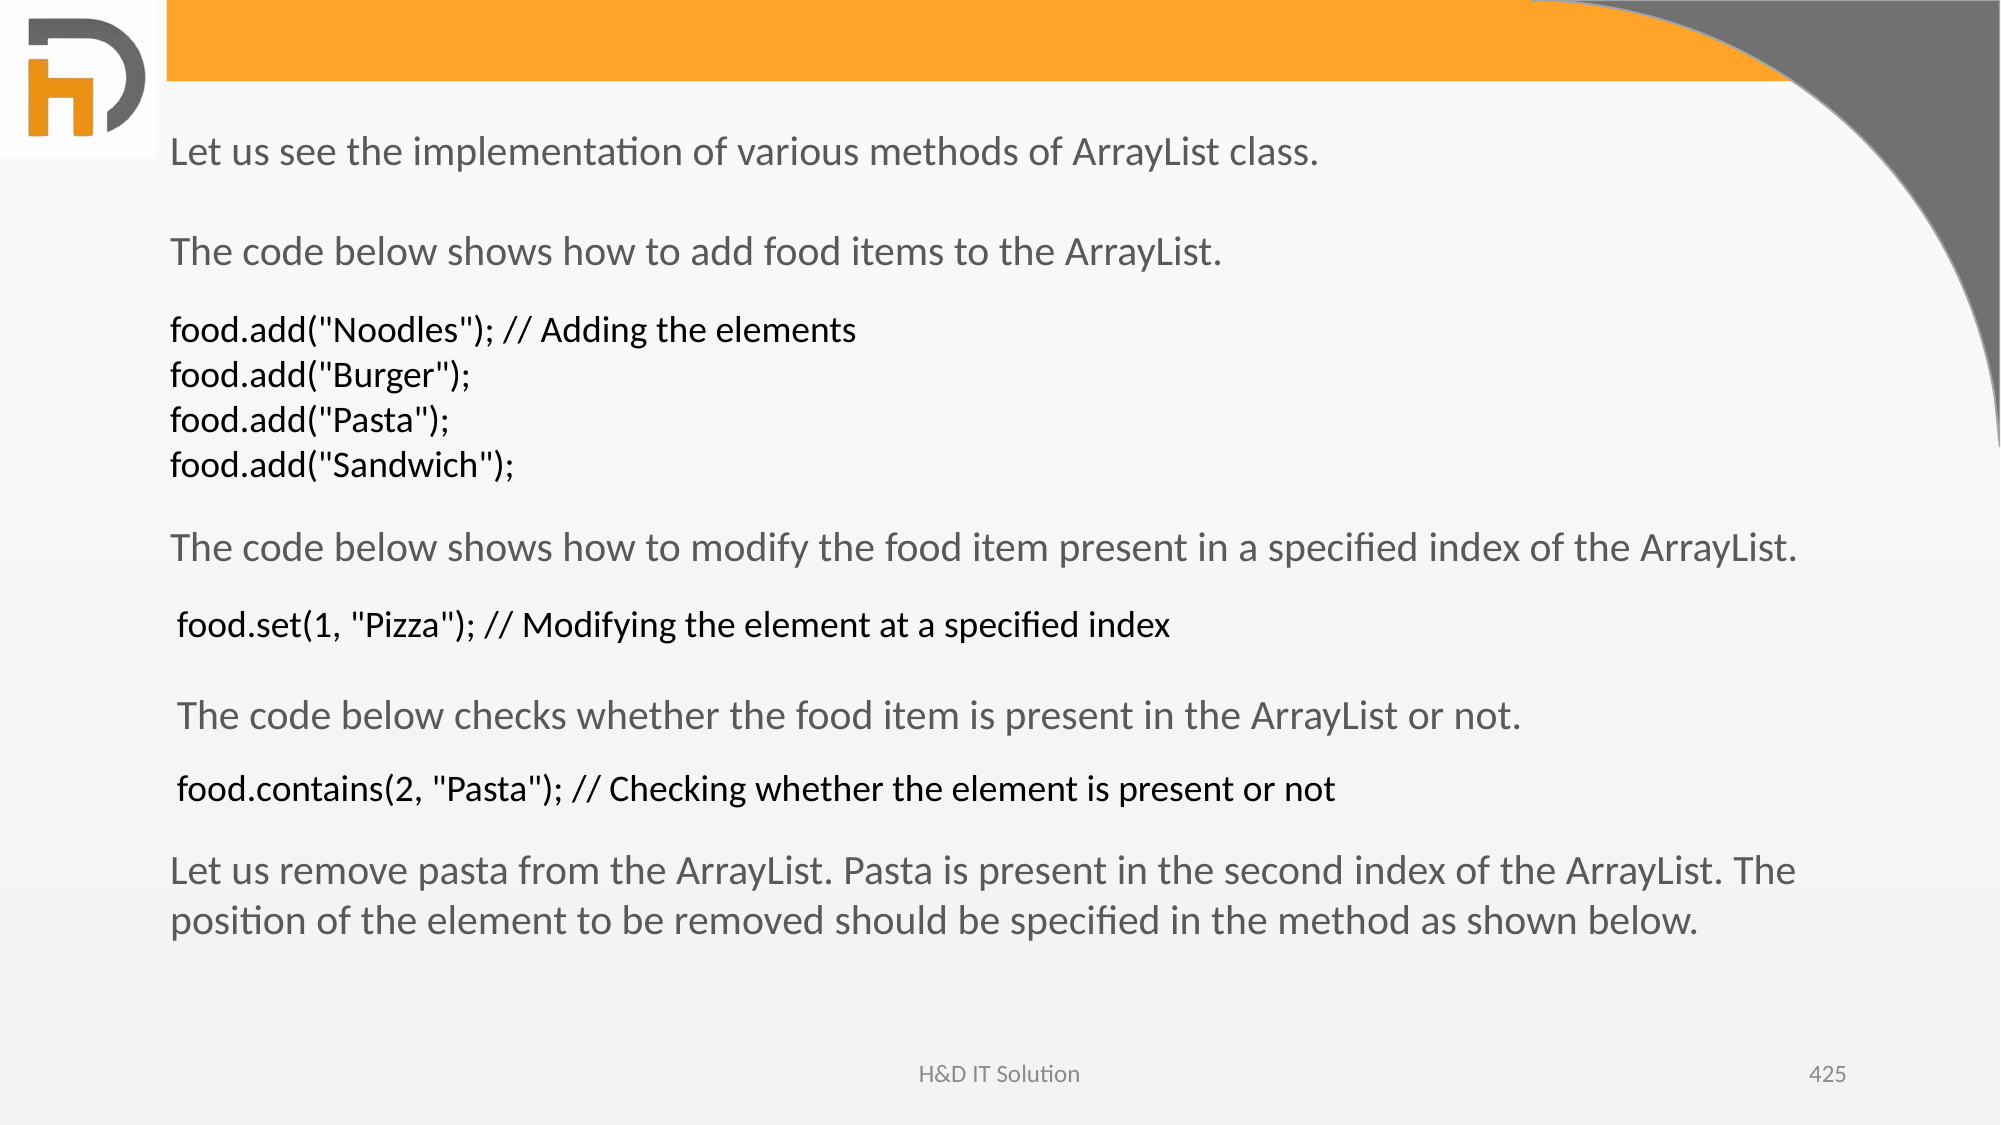

Let us see the implementation of various methods of ArrayList class.

The code below shows how to add food items to the ArrayList.
food.add("Noodles"); // Adding the elements
food.add("Burger");
food.add("Pasta");
food.add("Sandwich");
The code below shows how to modify the food item present in a specified index of the ArrayList.
food.set(1, "Pizza"); // Modifying the element at a specified index
The code below checks whether the food item is present in the ArrayList or not.
food.contains(2, "Pasta"); // Checking whether the element is present or not
Let us remove pasta from the ArrayList. Pasta is present in the second index of the ArrayList. The position of the element to be removed should be specified in the method as shown below.
H&D IT Solution
425